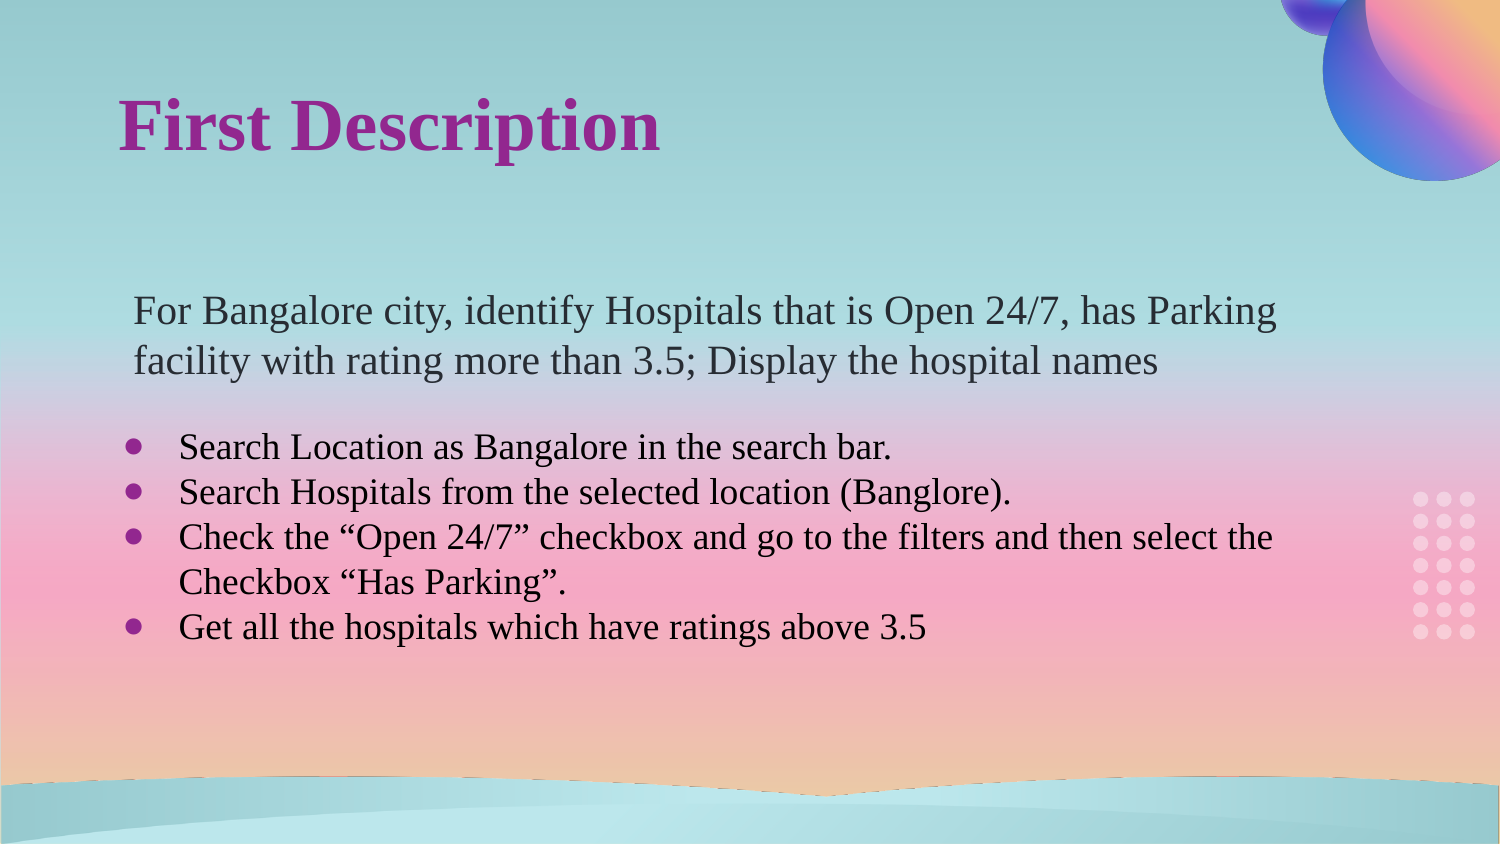

# First Description
For Bangalore city, identify Hospitals that is Open 24/7, has Parking facility with rating more than 3.5; Display the hospital names

Search Location as Bangalore in the search bar.
Search Hospitals from the selected location (Banglore).
Check the “Open 24/7” checkbox and go to the filters and then select the Checkbox “Has Parking”.
Get all the hospitals which have ratings above 3.5